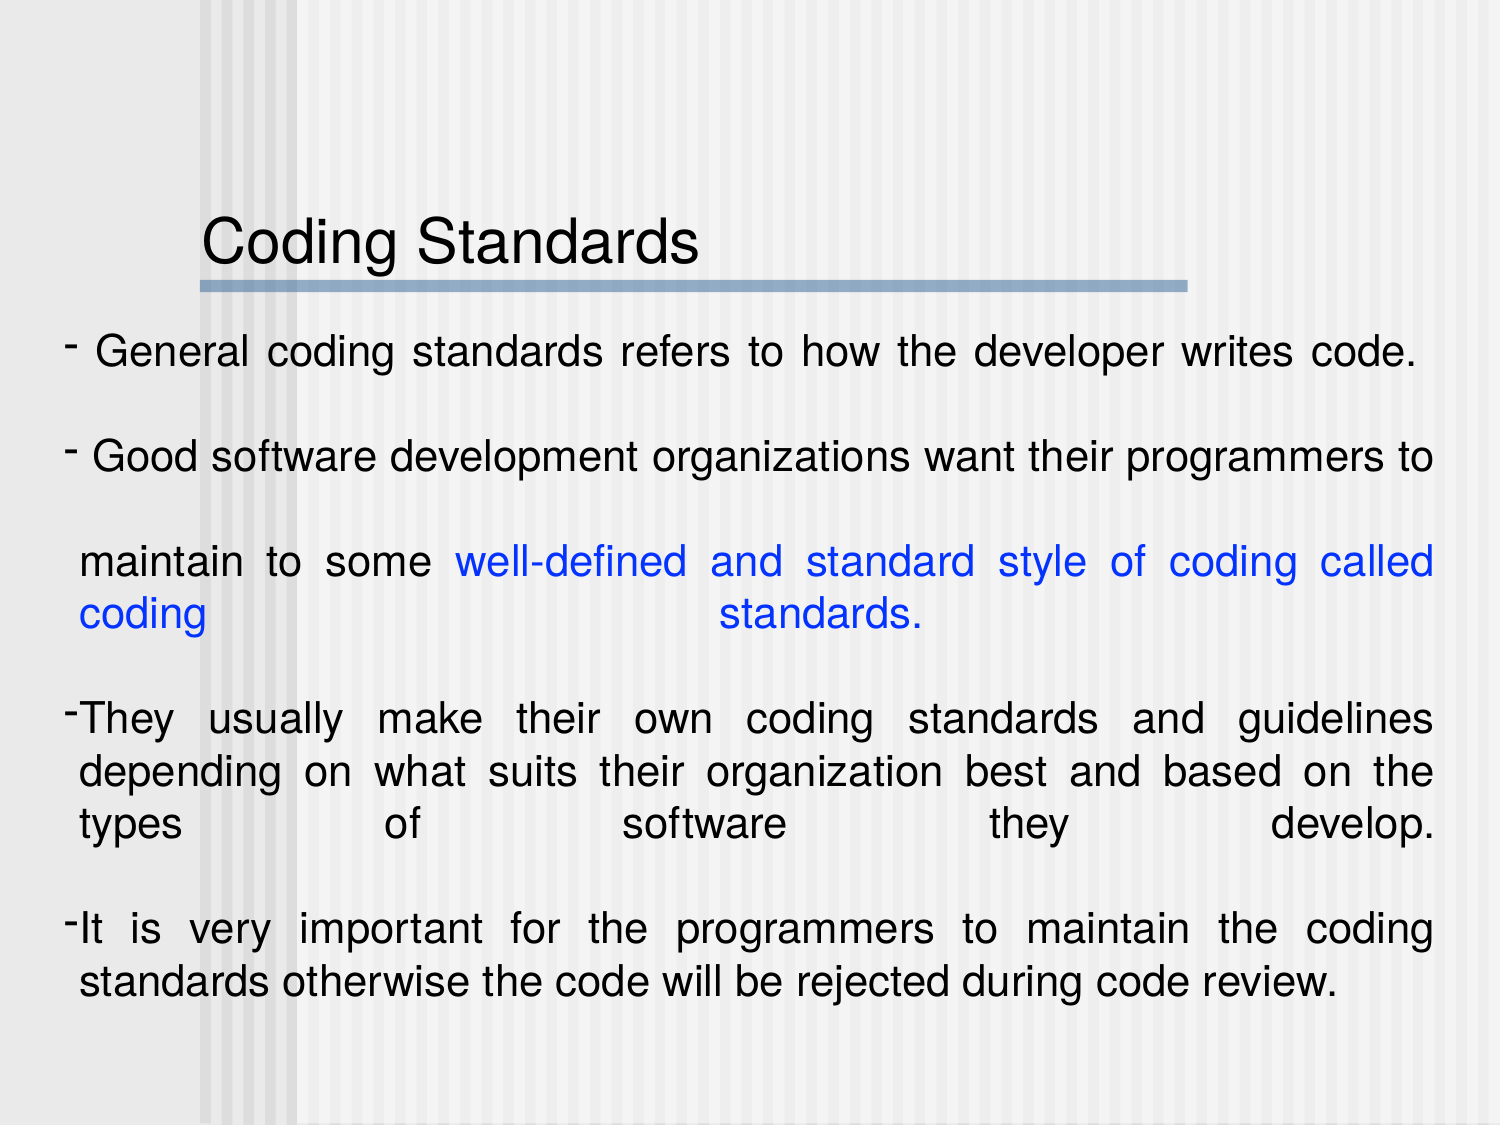

Coding Standards
 General coding standards refers to how the developer writes code.
 Good software development organizations want their programmers to
maintain to some well-defined and standard style of coding called coding standards.
They usually make their own coding standards and guidelines depending on what suits their organization best and based on the types of software they develop.
It is very important for the programmers to maintain the coding standards otherwise the code will be rejected during code review.
11